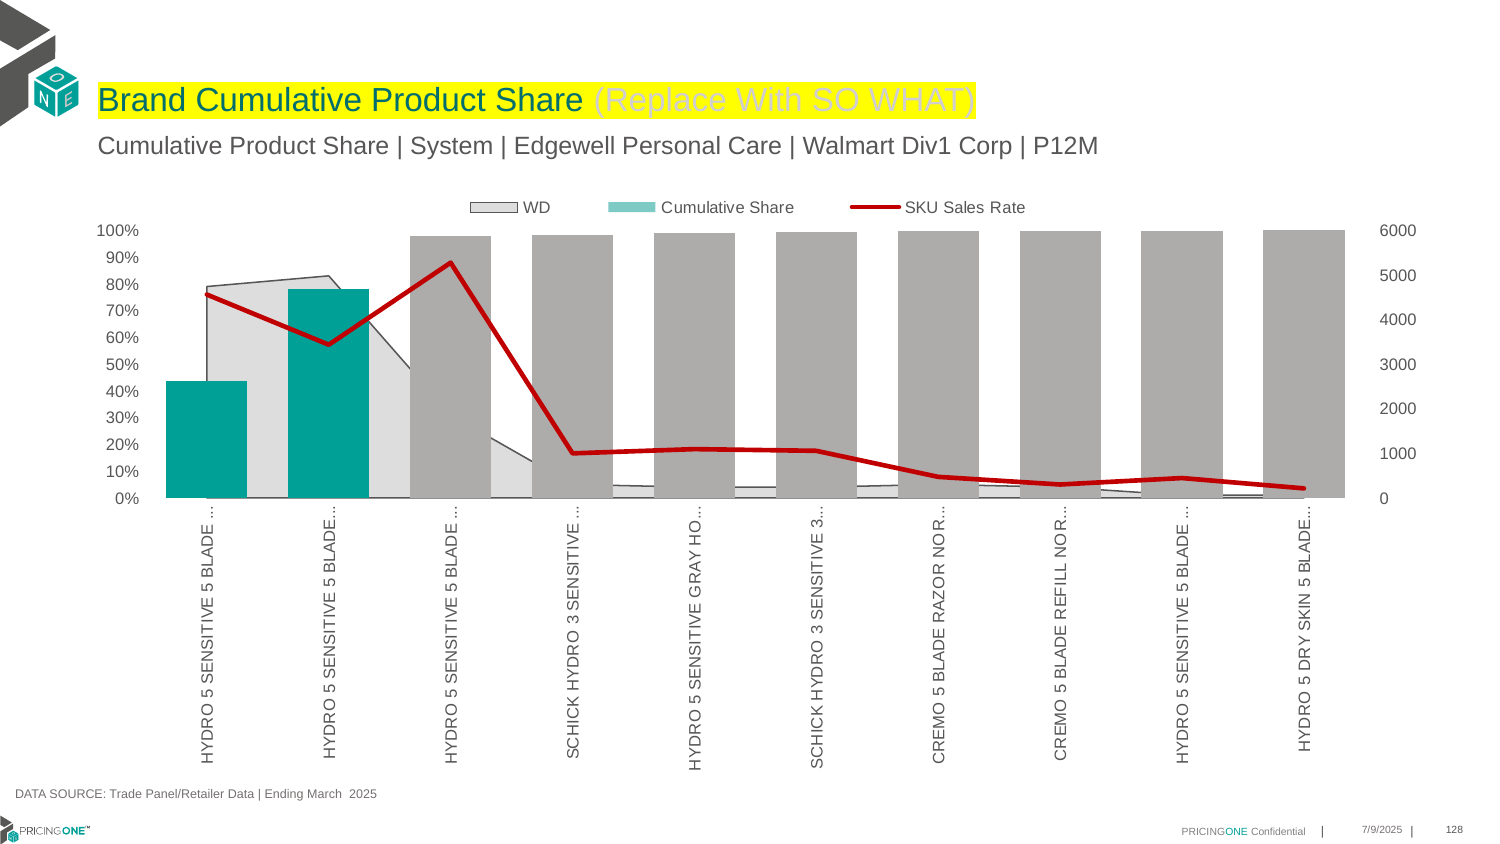

# Brand Cumulative Product Share (Replace With SO WHAT)
Cumulative Product Share | System | Edgewell Personal Care | Walmart Div1 Corp | P12M

### Chart

| Category | WD | Cumulative Share | SKU Sales Rate |
|---|---|---|---|
| HYDRO 5 SENSITIVE 5 BLADE REFILL SENSITIVE 6CT | 0.79 | 0.4355698928371495 | 4560.025316455696 |
| HYDRO 5 SENSITIVE 5 BLADE RAZOR SENSITIVE 3CT | 0.83 | 0.7802962061956886 | 3435.0481927710844 |
| HYDRO 5 SENSITIVE 5 BLADE REFILL SENSITIVE 12CT | 0.31 | 0.9780305879024351 | 5275.419354838709 |
| SCHICK HYDRO 3 SENSITIVE 3 BLADE RAZOR SENSITIVE 4CT | 0.05 | 0.9840712694015785 | 999.2 |
| HYDRO 5 SENSITIVE GRAY HOLIDAY GIFT PACK 5 BLADE RAZOR SENSITIVE 3CT | 0.04 | 0.9893659339901991 | 1094.75 |
| SCHICK HYDRO 3 SENSITIVE 3 BLADE REFILL SENSITIVE 5CT | 0.04 | 0.9944719784199194 | 1055.75 |
| CREMO 5 BLADE RAZOR NORMAL 2CT | 0.05 | 0.9973290901858273 | 472.6 |
| CREMO 5 BLADE REFILL NORMAL 4CT | 0.04 | 0.9987824326922264 | 300.5 |
| HYDRO 5 SENSITIVE 5 BLADE REFILL SENSITIVE 4CT | 0.01 | 0.9993216928901083 | 446.0 |
| HYDRO 5 DRY SKIN 5 BLADE RAZOR DRY 2CT | 0.01 | 0.9995780228496396 | 212.0 |
DATA SOURCE: Trade Panel/Retailer Data | Ending March  2025

7/9/2025
128